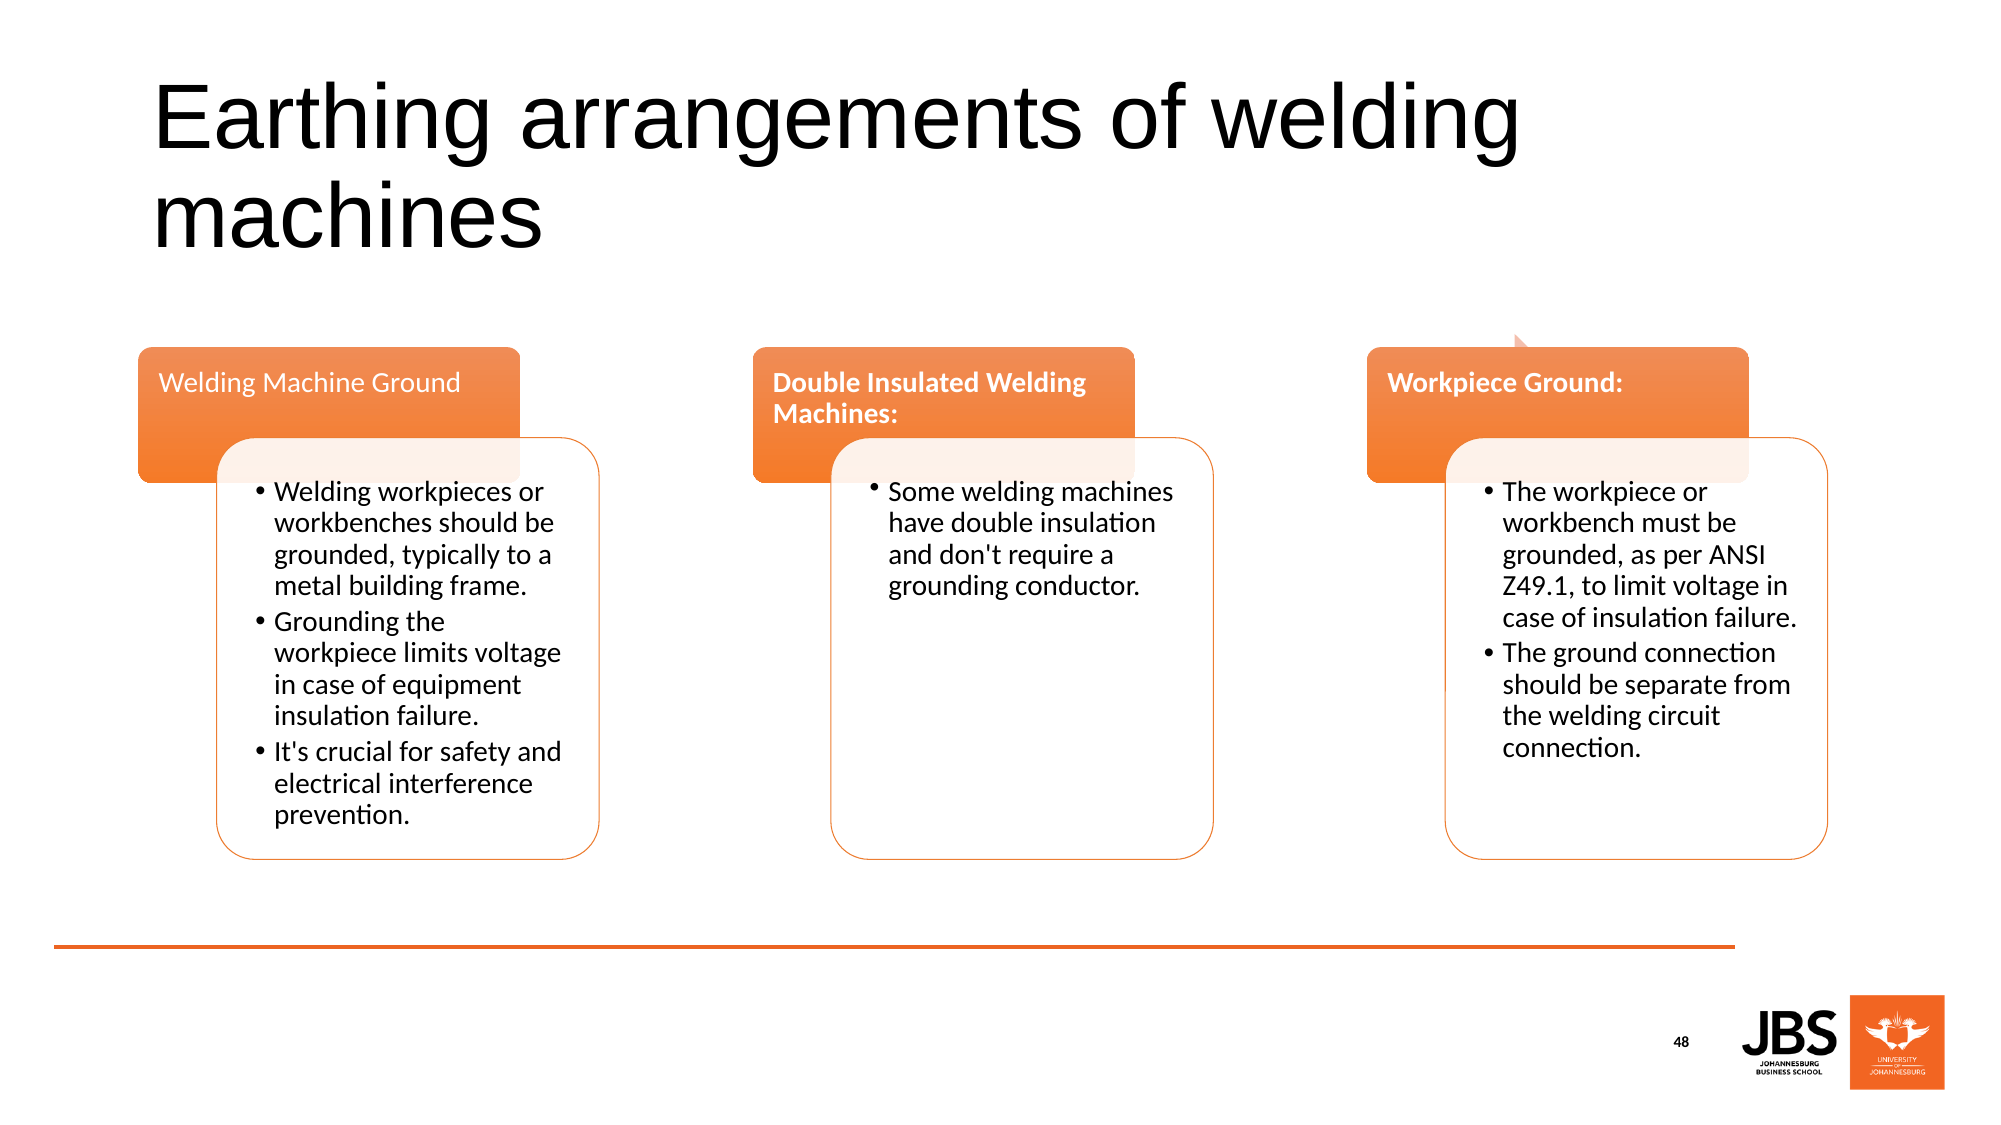

# Earthing arrangements of welding machines
Welding Machine Ground
Welding workpieces or workbenches should be grounded, typically to a metal building frame.
Grounding the workpiece limits voltage in case of equipment insulation failure.
It's crucial for safety and electrical interference prevention.

Double Insulated Welding Machines:
Some welding machines have double insulation and don't require a grounding conductor.

Workpiece Ground:
The workpiece or workbench must be grounded, as per ANSI Z49.1, to limit voltage in case of insulation failure.
The ground connection should be separate from the welding circuit connection.